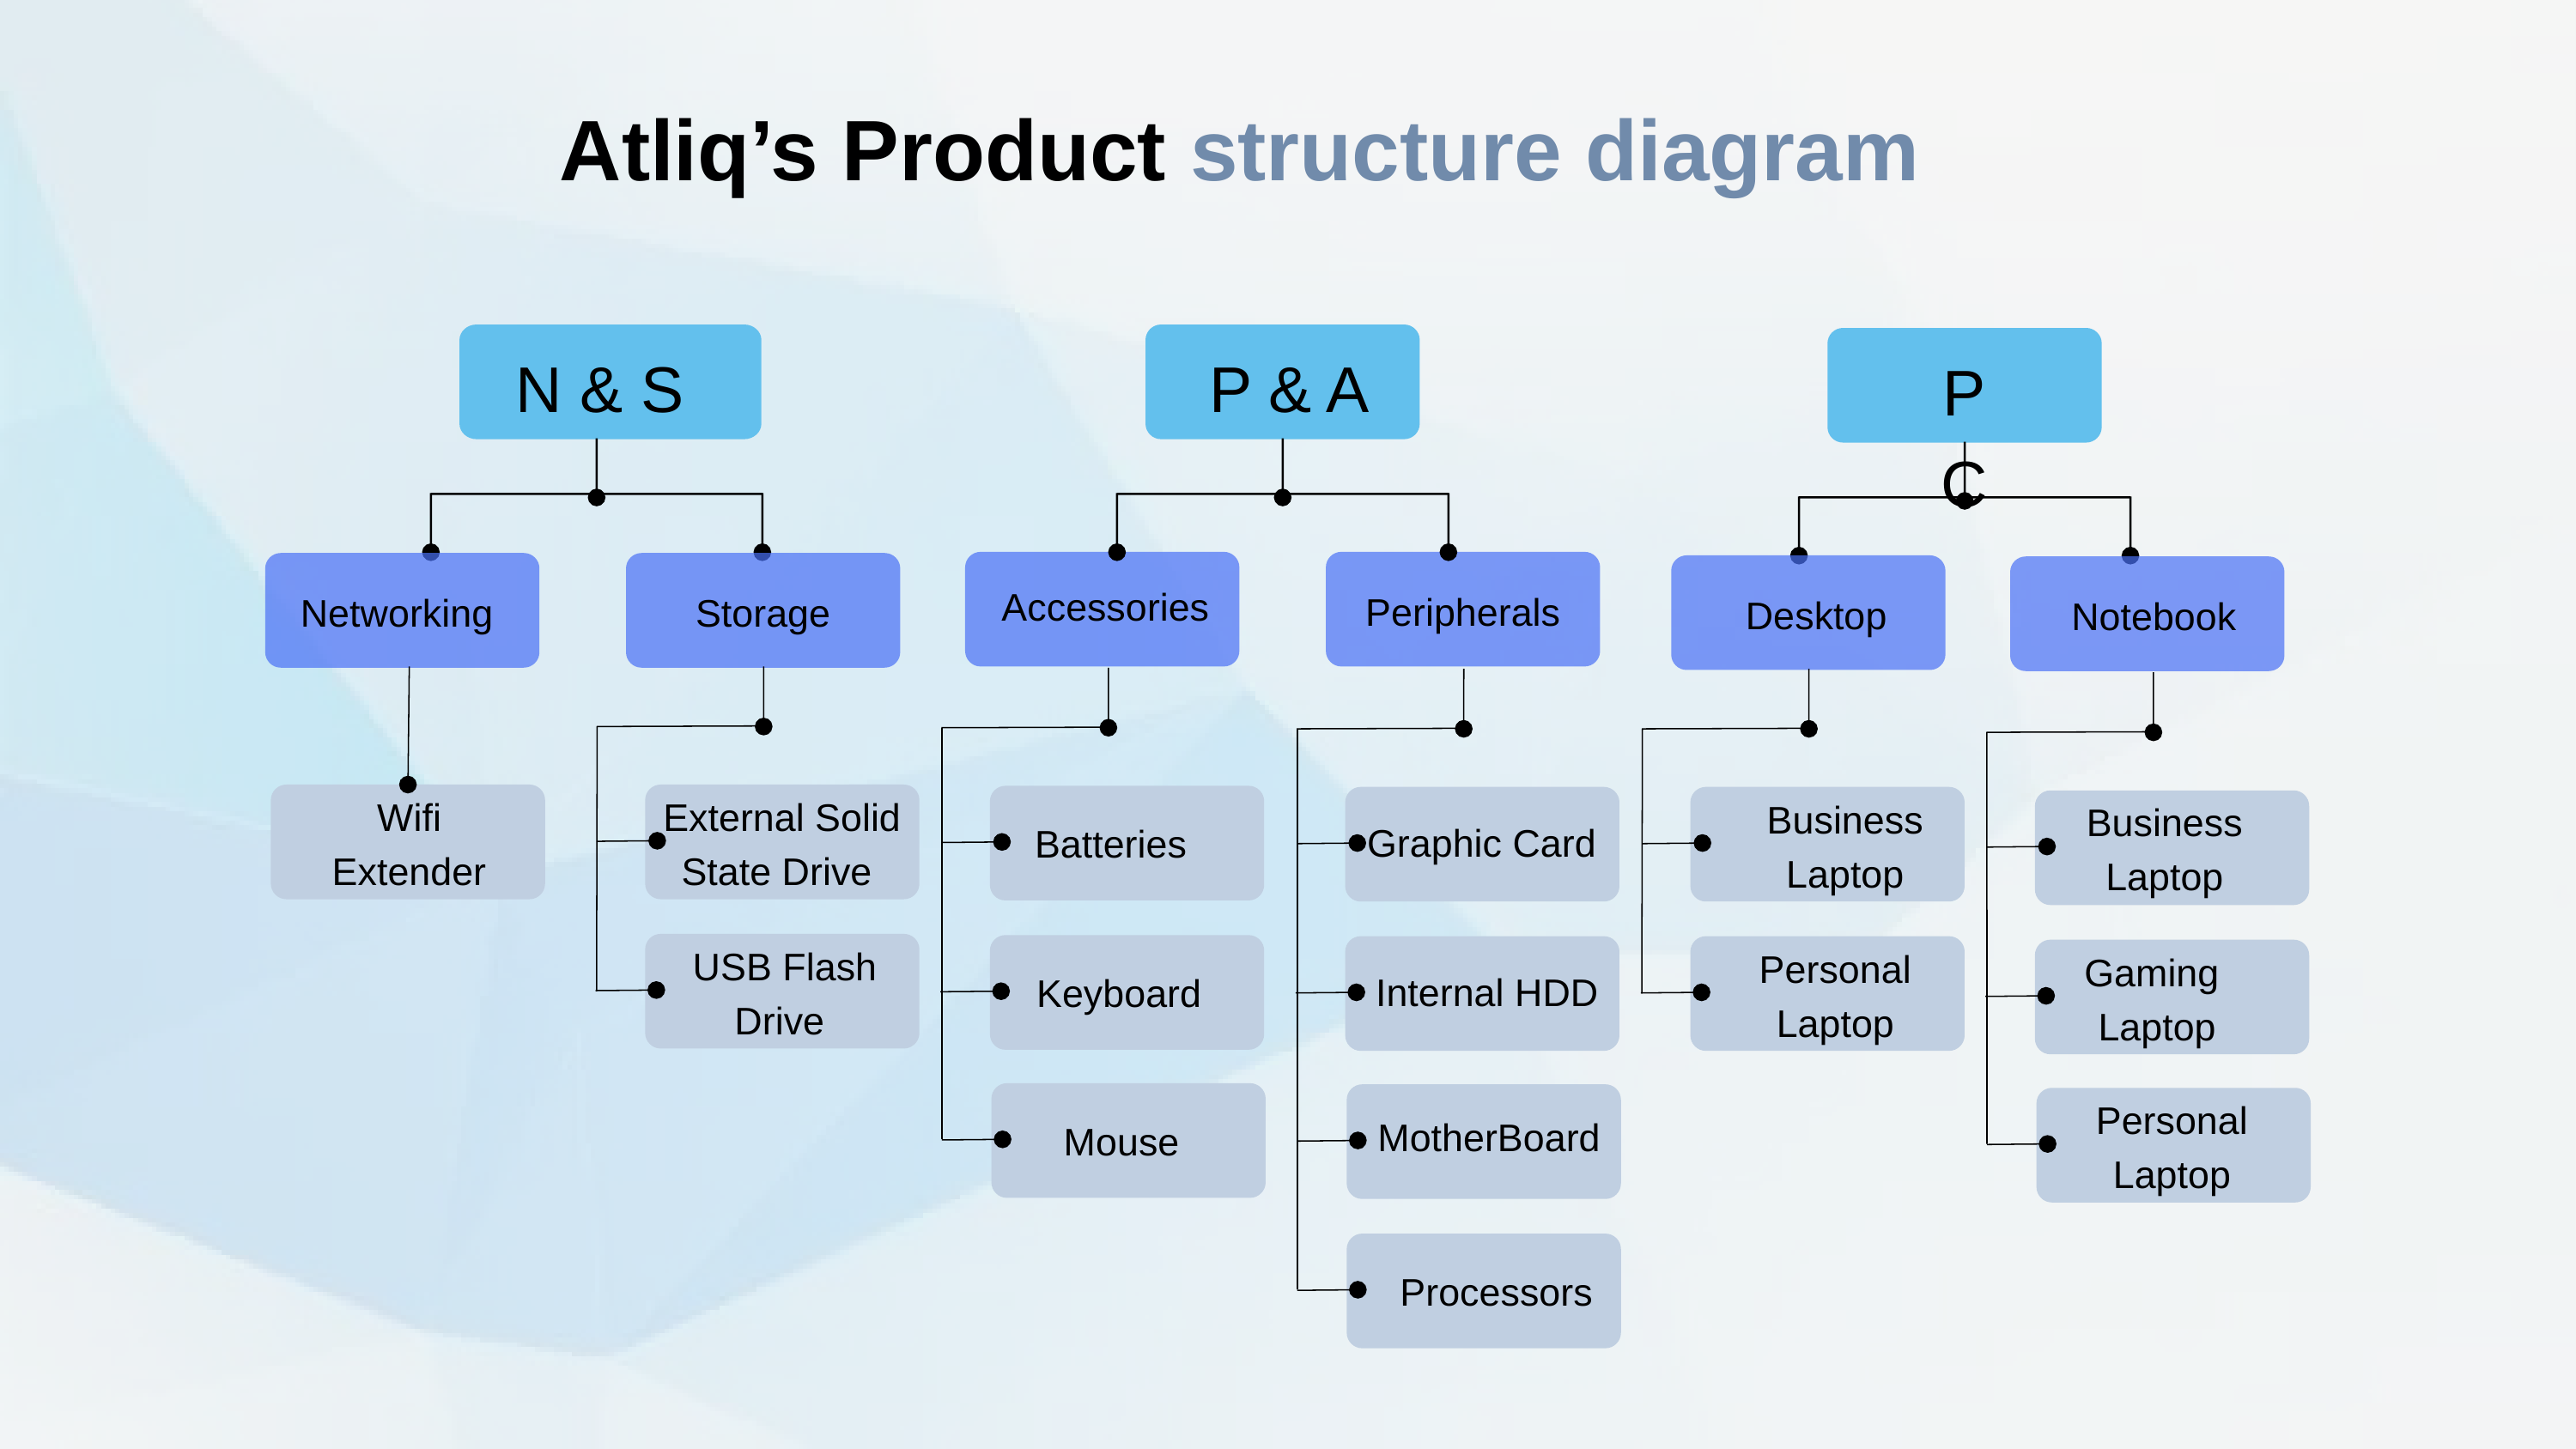

Atliq’s Product structure diagram

N & S
P & A
PC

Accessories
Peripherals
Networking
Storage
Desktop
Notebook

Wifi
Extender
External Solid
 State Drive

Business
Laptop

Business
Laptop
Graphic Card
Batteries

USB Flash
Drive

Personal
Laptop

Gaming
Laptop
Internal HDD
Keyboard

Personal
Laptop
MotherBoard
Mouse

Processors